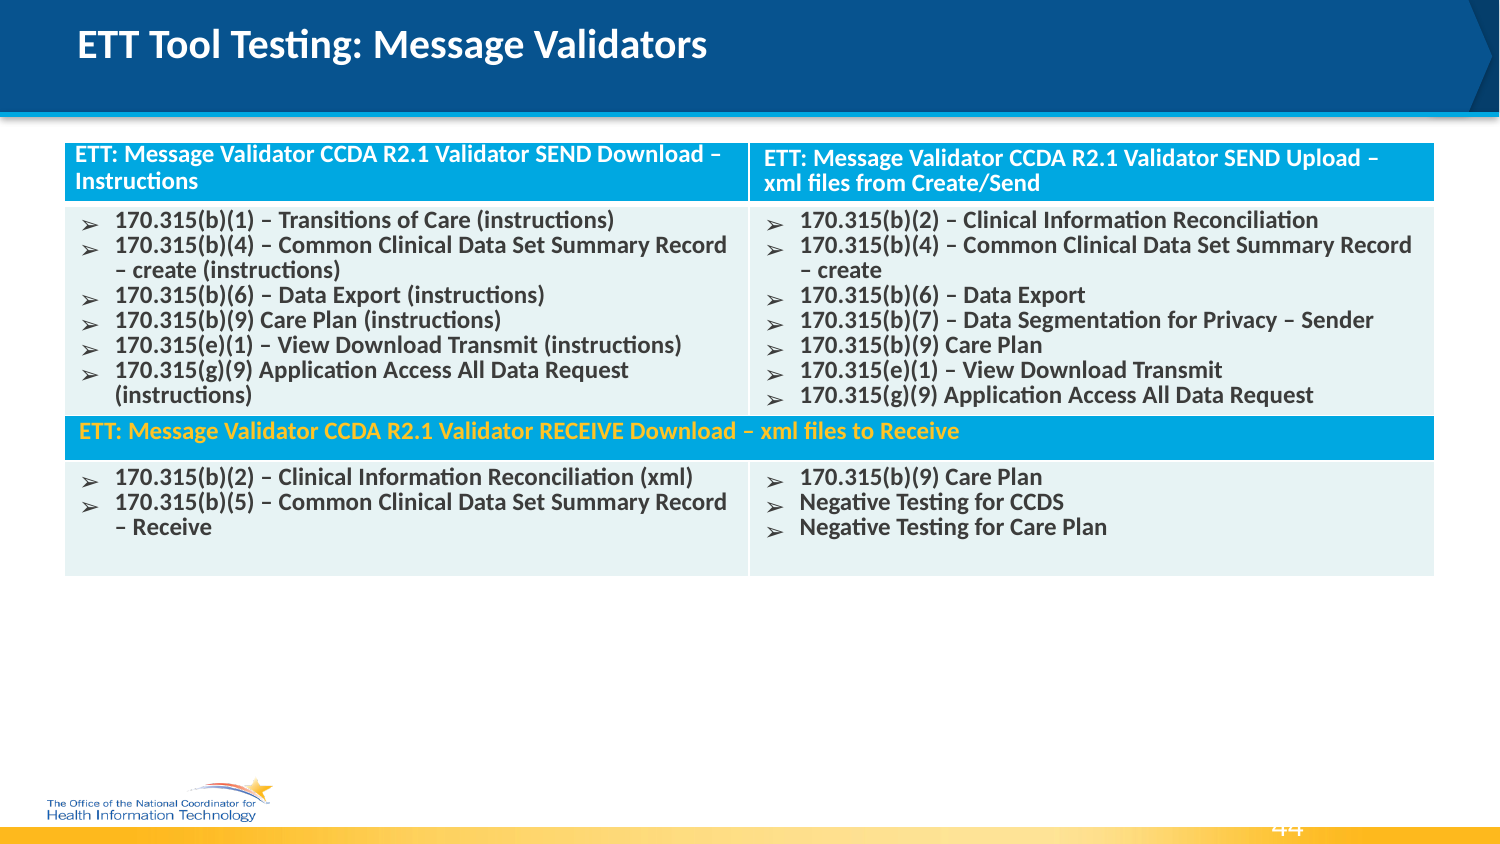

# ETT Tool Testing: Message Validators
| ETT: Message Validator CCDA R2.1 Validator SEND Download – Instructions | ETT: Message Validator CCDA R2.1 Validator SEND Upload – xml files from Create/Send |
| --- | --- |
| 170.315(b)(1) – Transitions of Care (instructions) 170.315(b)(4) – Common Clinical Data Set Summary Record – create (instructions) 170.315(b)(6) – Data Export (instructions) 170.315(b)(9) Care Plan (instructions) 170.315(e)(1) – View Download Transmit (instructions) 170.315(g)(9) Application Access All Data Request (instructions) | 170.315(b)(2) – Clinical Information Reconciliation 170.315(b)(4) – Common Clinical Data Set Summary Record – create 170.315(b)(6) – Data Export 170.315(b)(7) – Data Segmentation for Privacy – Sender 170.315(b)(9) Care Plan 170.315(e)(1) – View Download Transmit 170.315(g)(9) Application Access All Data Request |
| ETT: Message Validator CCDA R2.1 Validator RECEIVE Download – xml files to Receive |  |
| 170.315(b)(2) – Clinical Information Reconciliation (xml) 170.315(b)(5) – Common Clinical Data Set Summary Record – Receive | 170.315(b)(9) Care Plan Negative Testing for CCDS Negative Testing for Care Plan |
44